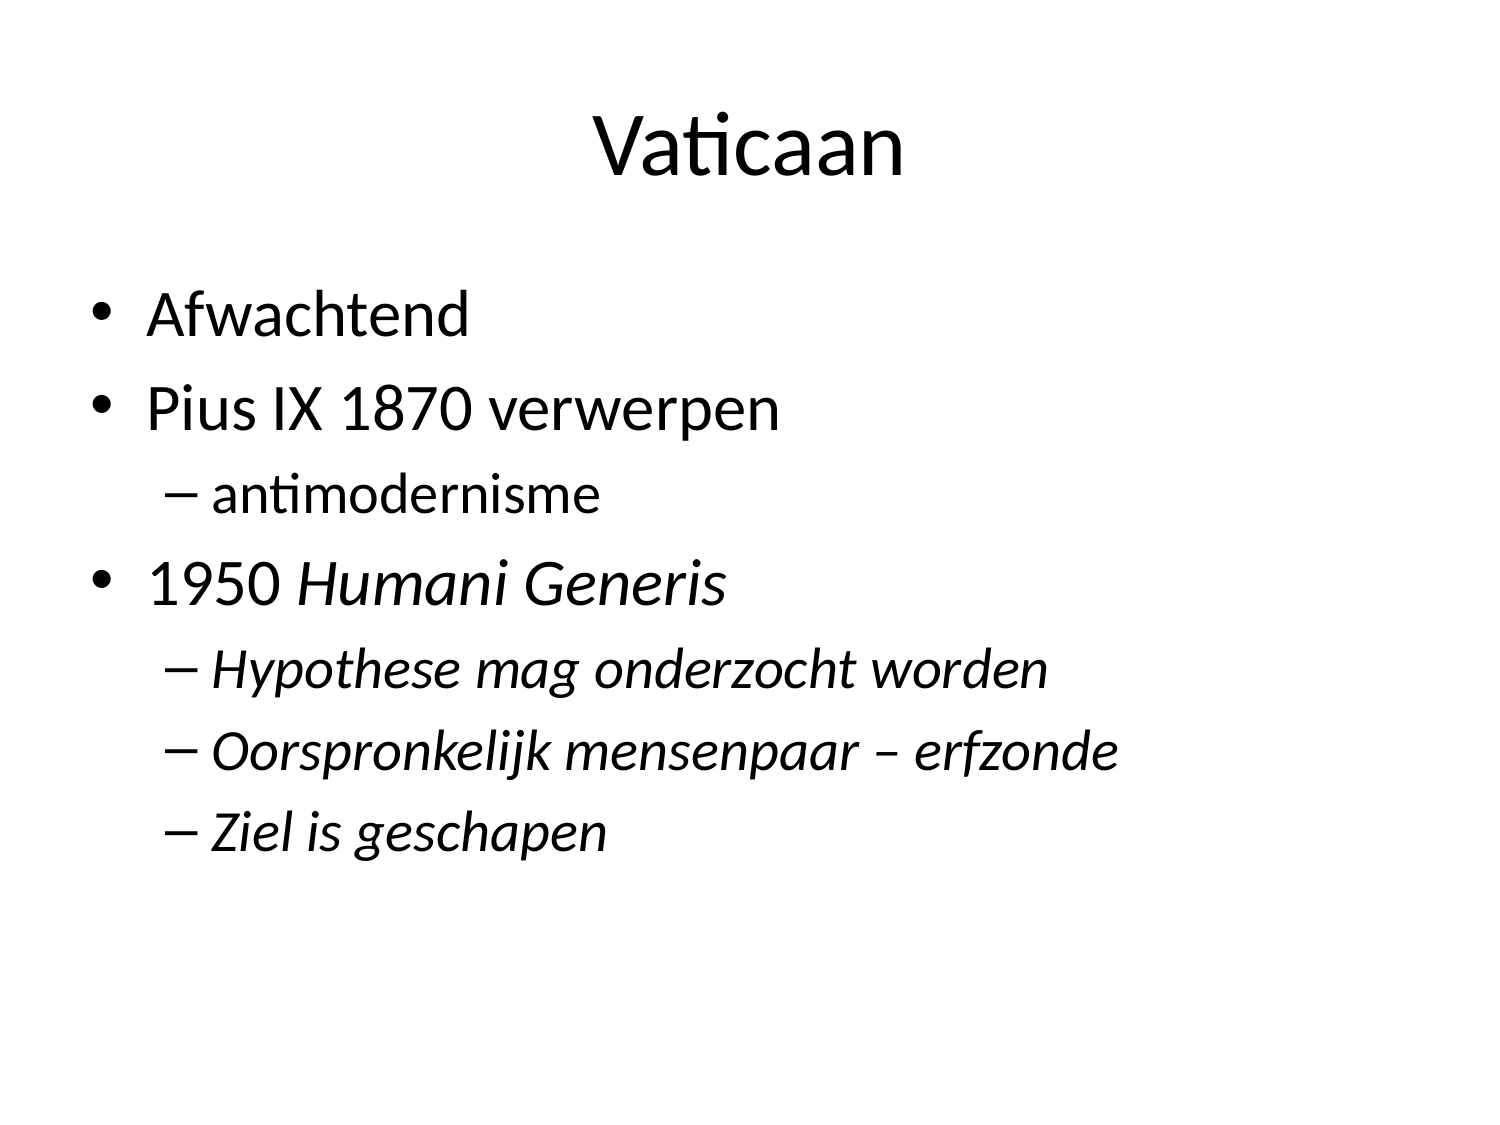

# Vaticaan
Afwachtend
Pius IX 1870 verwerpen
antimodernisme
1950 Humani Generis
Hypothese mag onderzocht worden
Oorspronkelijk mensenpaar – erfzonde
Ziel is geschapen